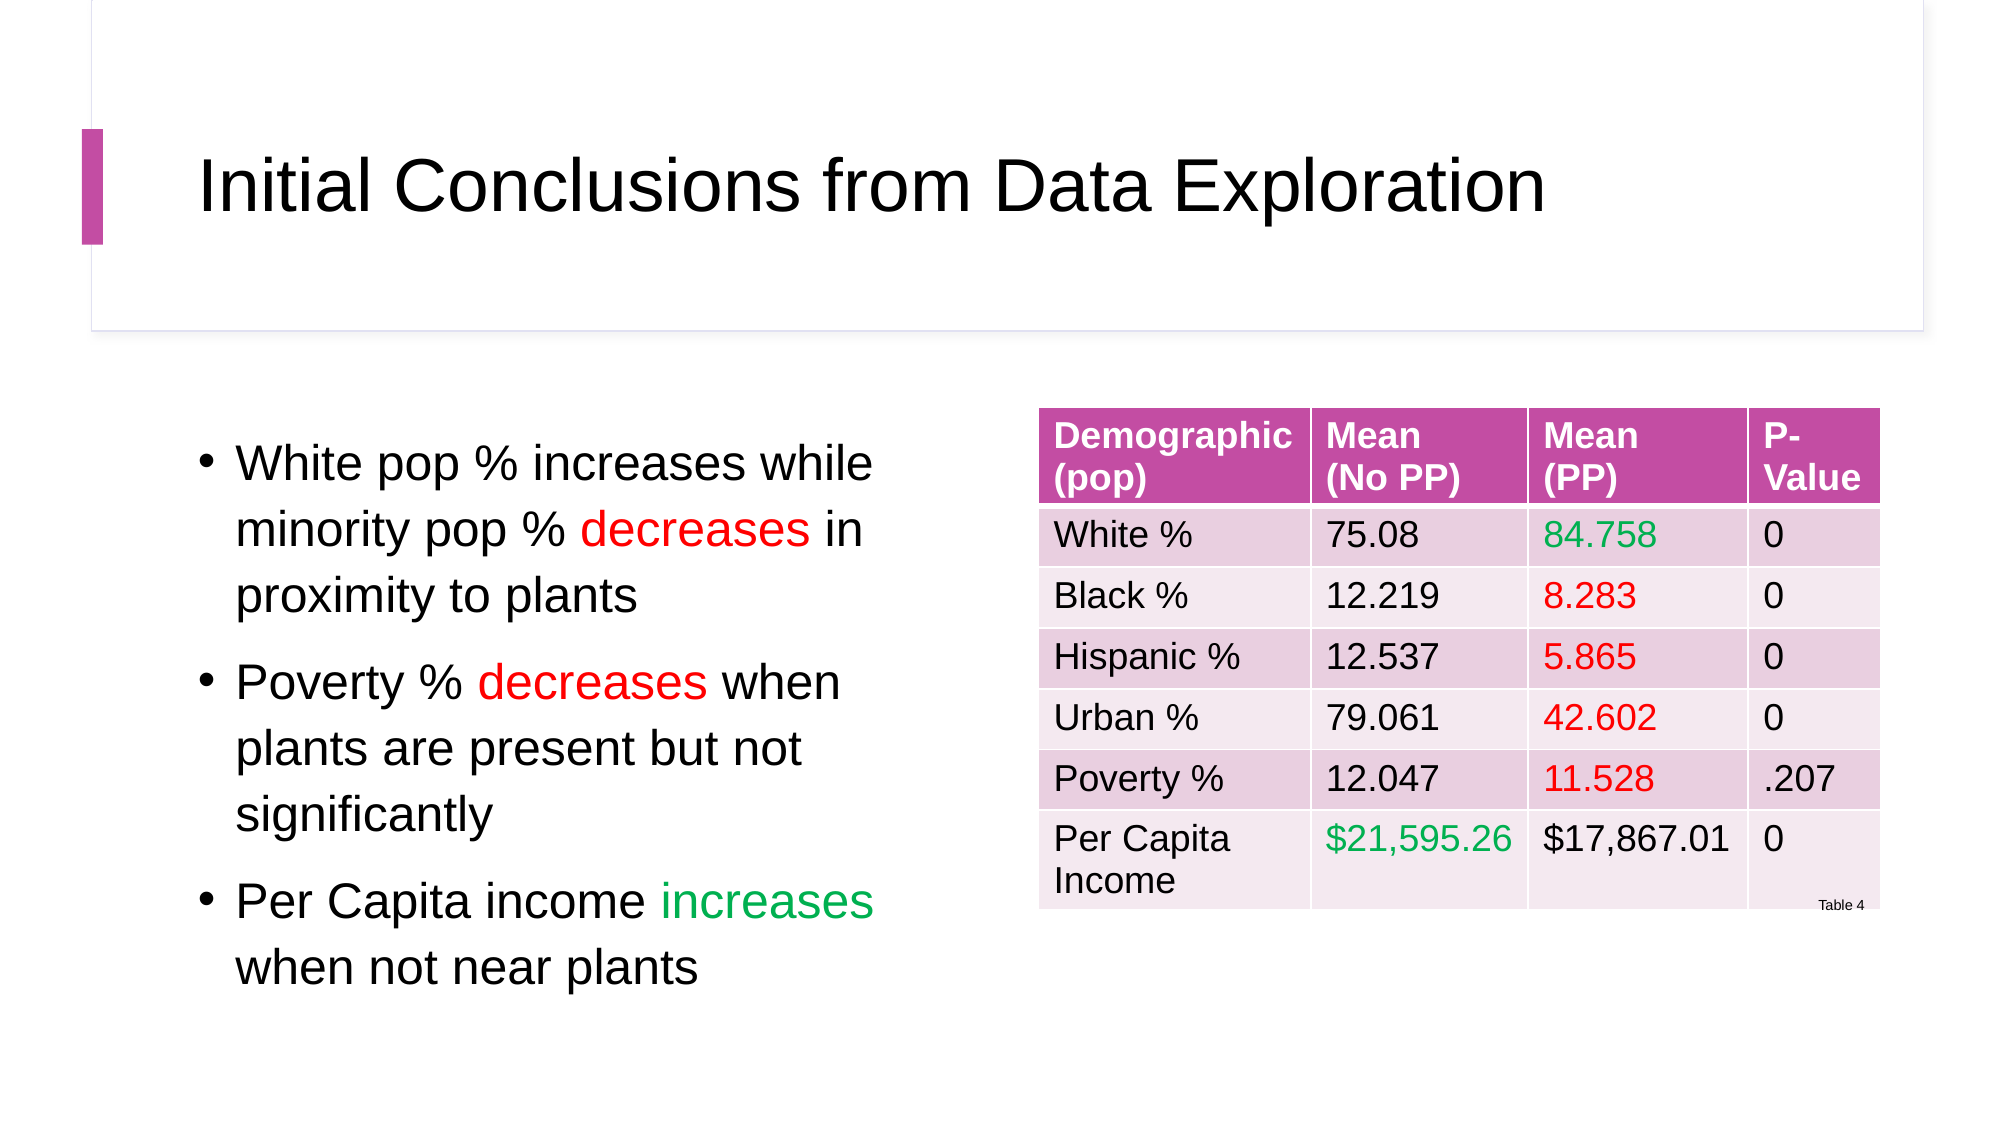

# Initial Conclusions from Data Exploration
White pop % increases while minority pop % decreases in proximity to plants
Poverty % decreases when  plants are present but not significantly
Per Capita income increases when not near plants
| Demographic (pop) | Mean (No PP) | Mean (PP) | P-Value |
| --- | --- | --- | --- |
| White % | 75.08 | 84.758 | 0 |
| Black % | 12.219 | 8.283 | 0 |
| Hispanic % | 12.537 | 5.865 | 0 |
| Urban % | 79.061 | 42.602 | 0 |
| Poverty % | 12.047 | 11.528 | .207 |
| Per Capita Income | $21,595.26 | $17,867.01 | 0 |
Table 4